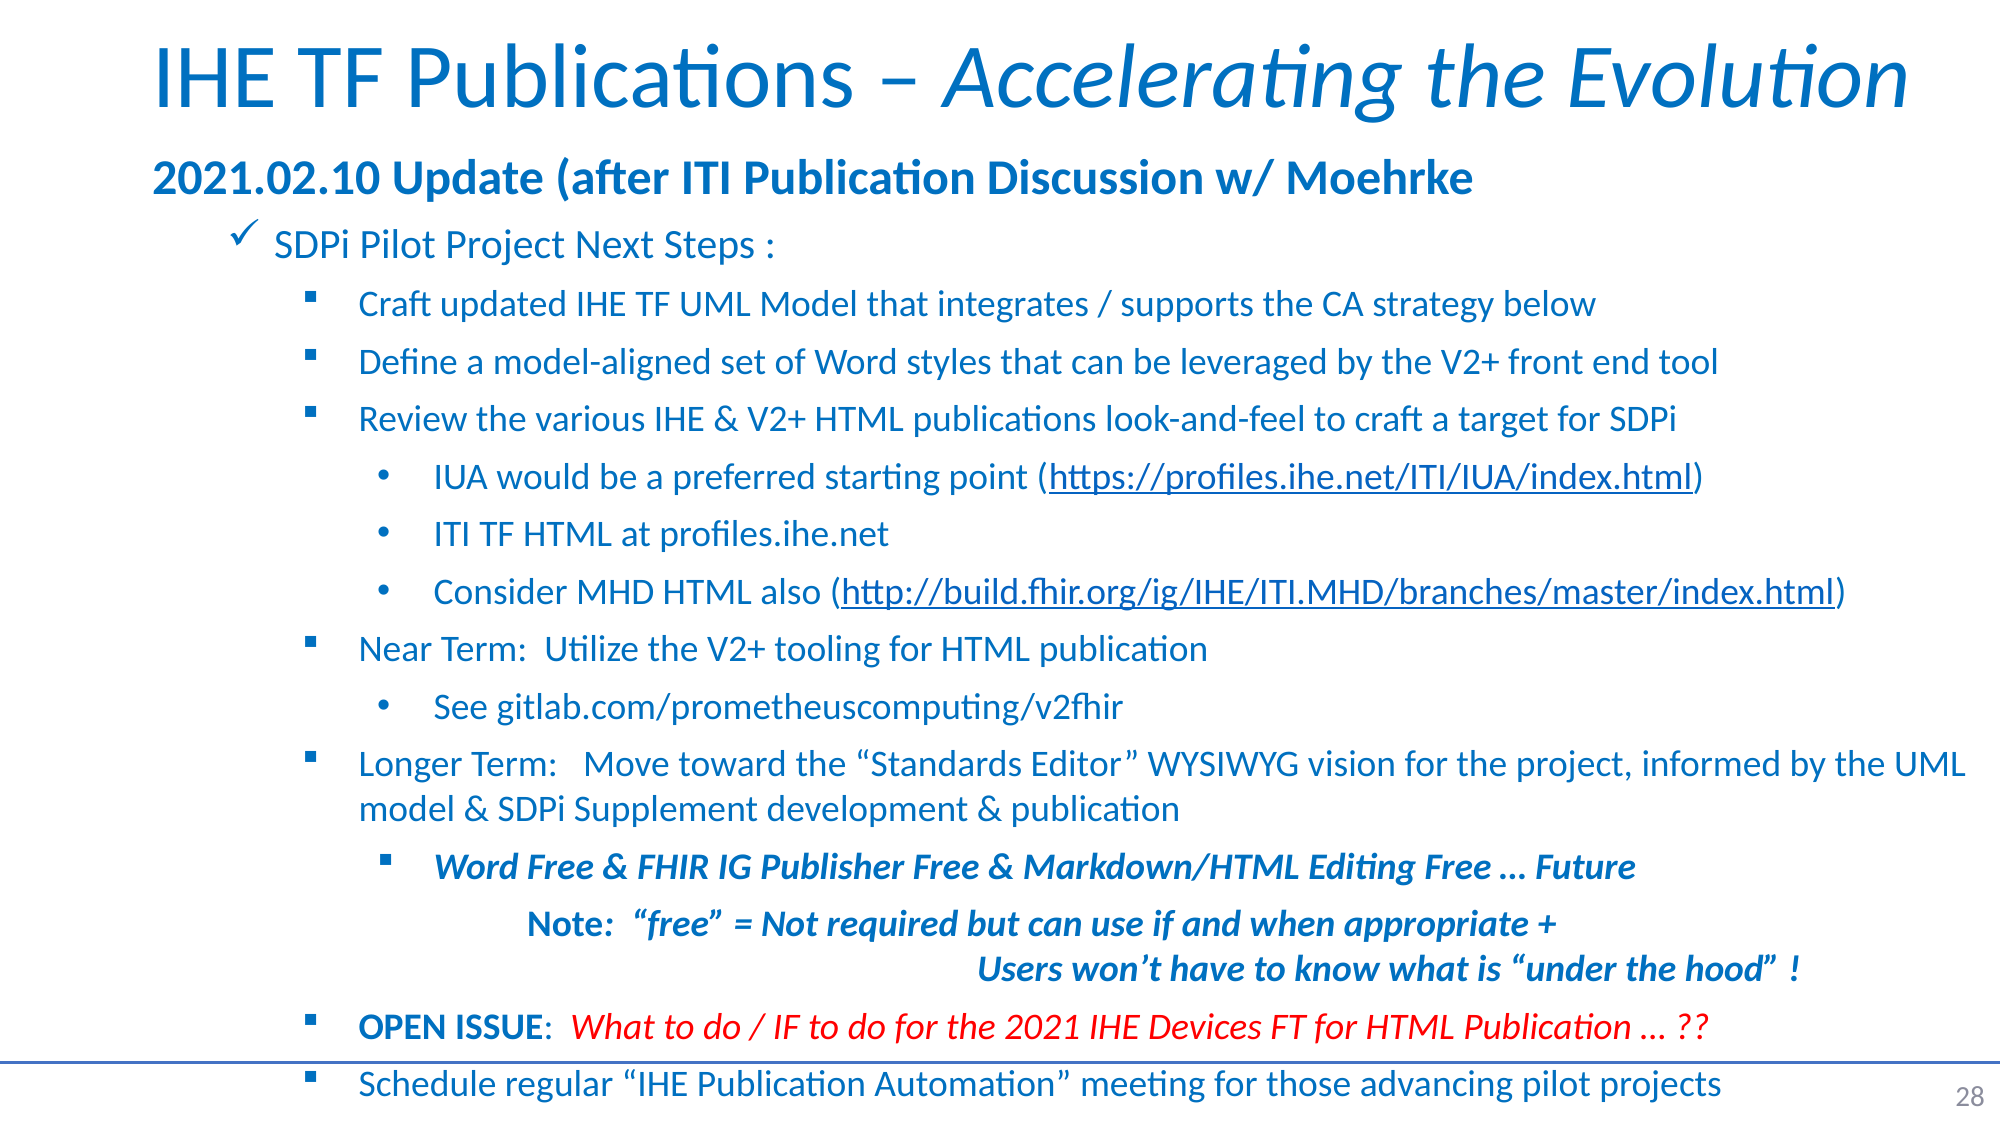

# IHE TF Publications – Accelerating the Evolution
2021.02.10 Update (after ITI Publication Discussion w/ Moehrke
SDPi Pilot Project Next Steps :
Craft updated IHE TF UML Model that integrates / supports the CA strategy below
Define a model-aligned set of Word styles that can be leveraged by the V2+ front end tool
Review the various IHE & V2+ HTML publications look-and-feel to craft a target for SDPi
IUA would be a preferred starting point (https://profiles.ihe.net/ITI/IUA/index.html)
ITI TF HTML at profiles.ihe.net
Consider MHD HTML also (http://build.fhir.org/ig/IHE/ITI.MHD/branches/master/index.html)
Near Term:  Utilize the V2+ tooling for HTML publication
See gitlab.com/prometheuscomputing/v2fhir
Longer Term:   Move toward the “Standards Editor” WYSIWYG vision for the project, informed by the UML model & SDPi Supplement development & publication
Word Free & FHIR IG Publisher Free & Markdown/HTML Editing Free … Future
Note:  “free” = Not required but can use if and when appropriate + 						Users won’t have to know what is “under the hood” !
OPEN ISSUE:  What to do / IF to do for the 2021 IHE Devices FT for HTML Publication … ??
Schedule regular “IHE Publication Automation” meeting for those advancing pilot projects
28